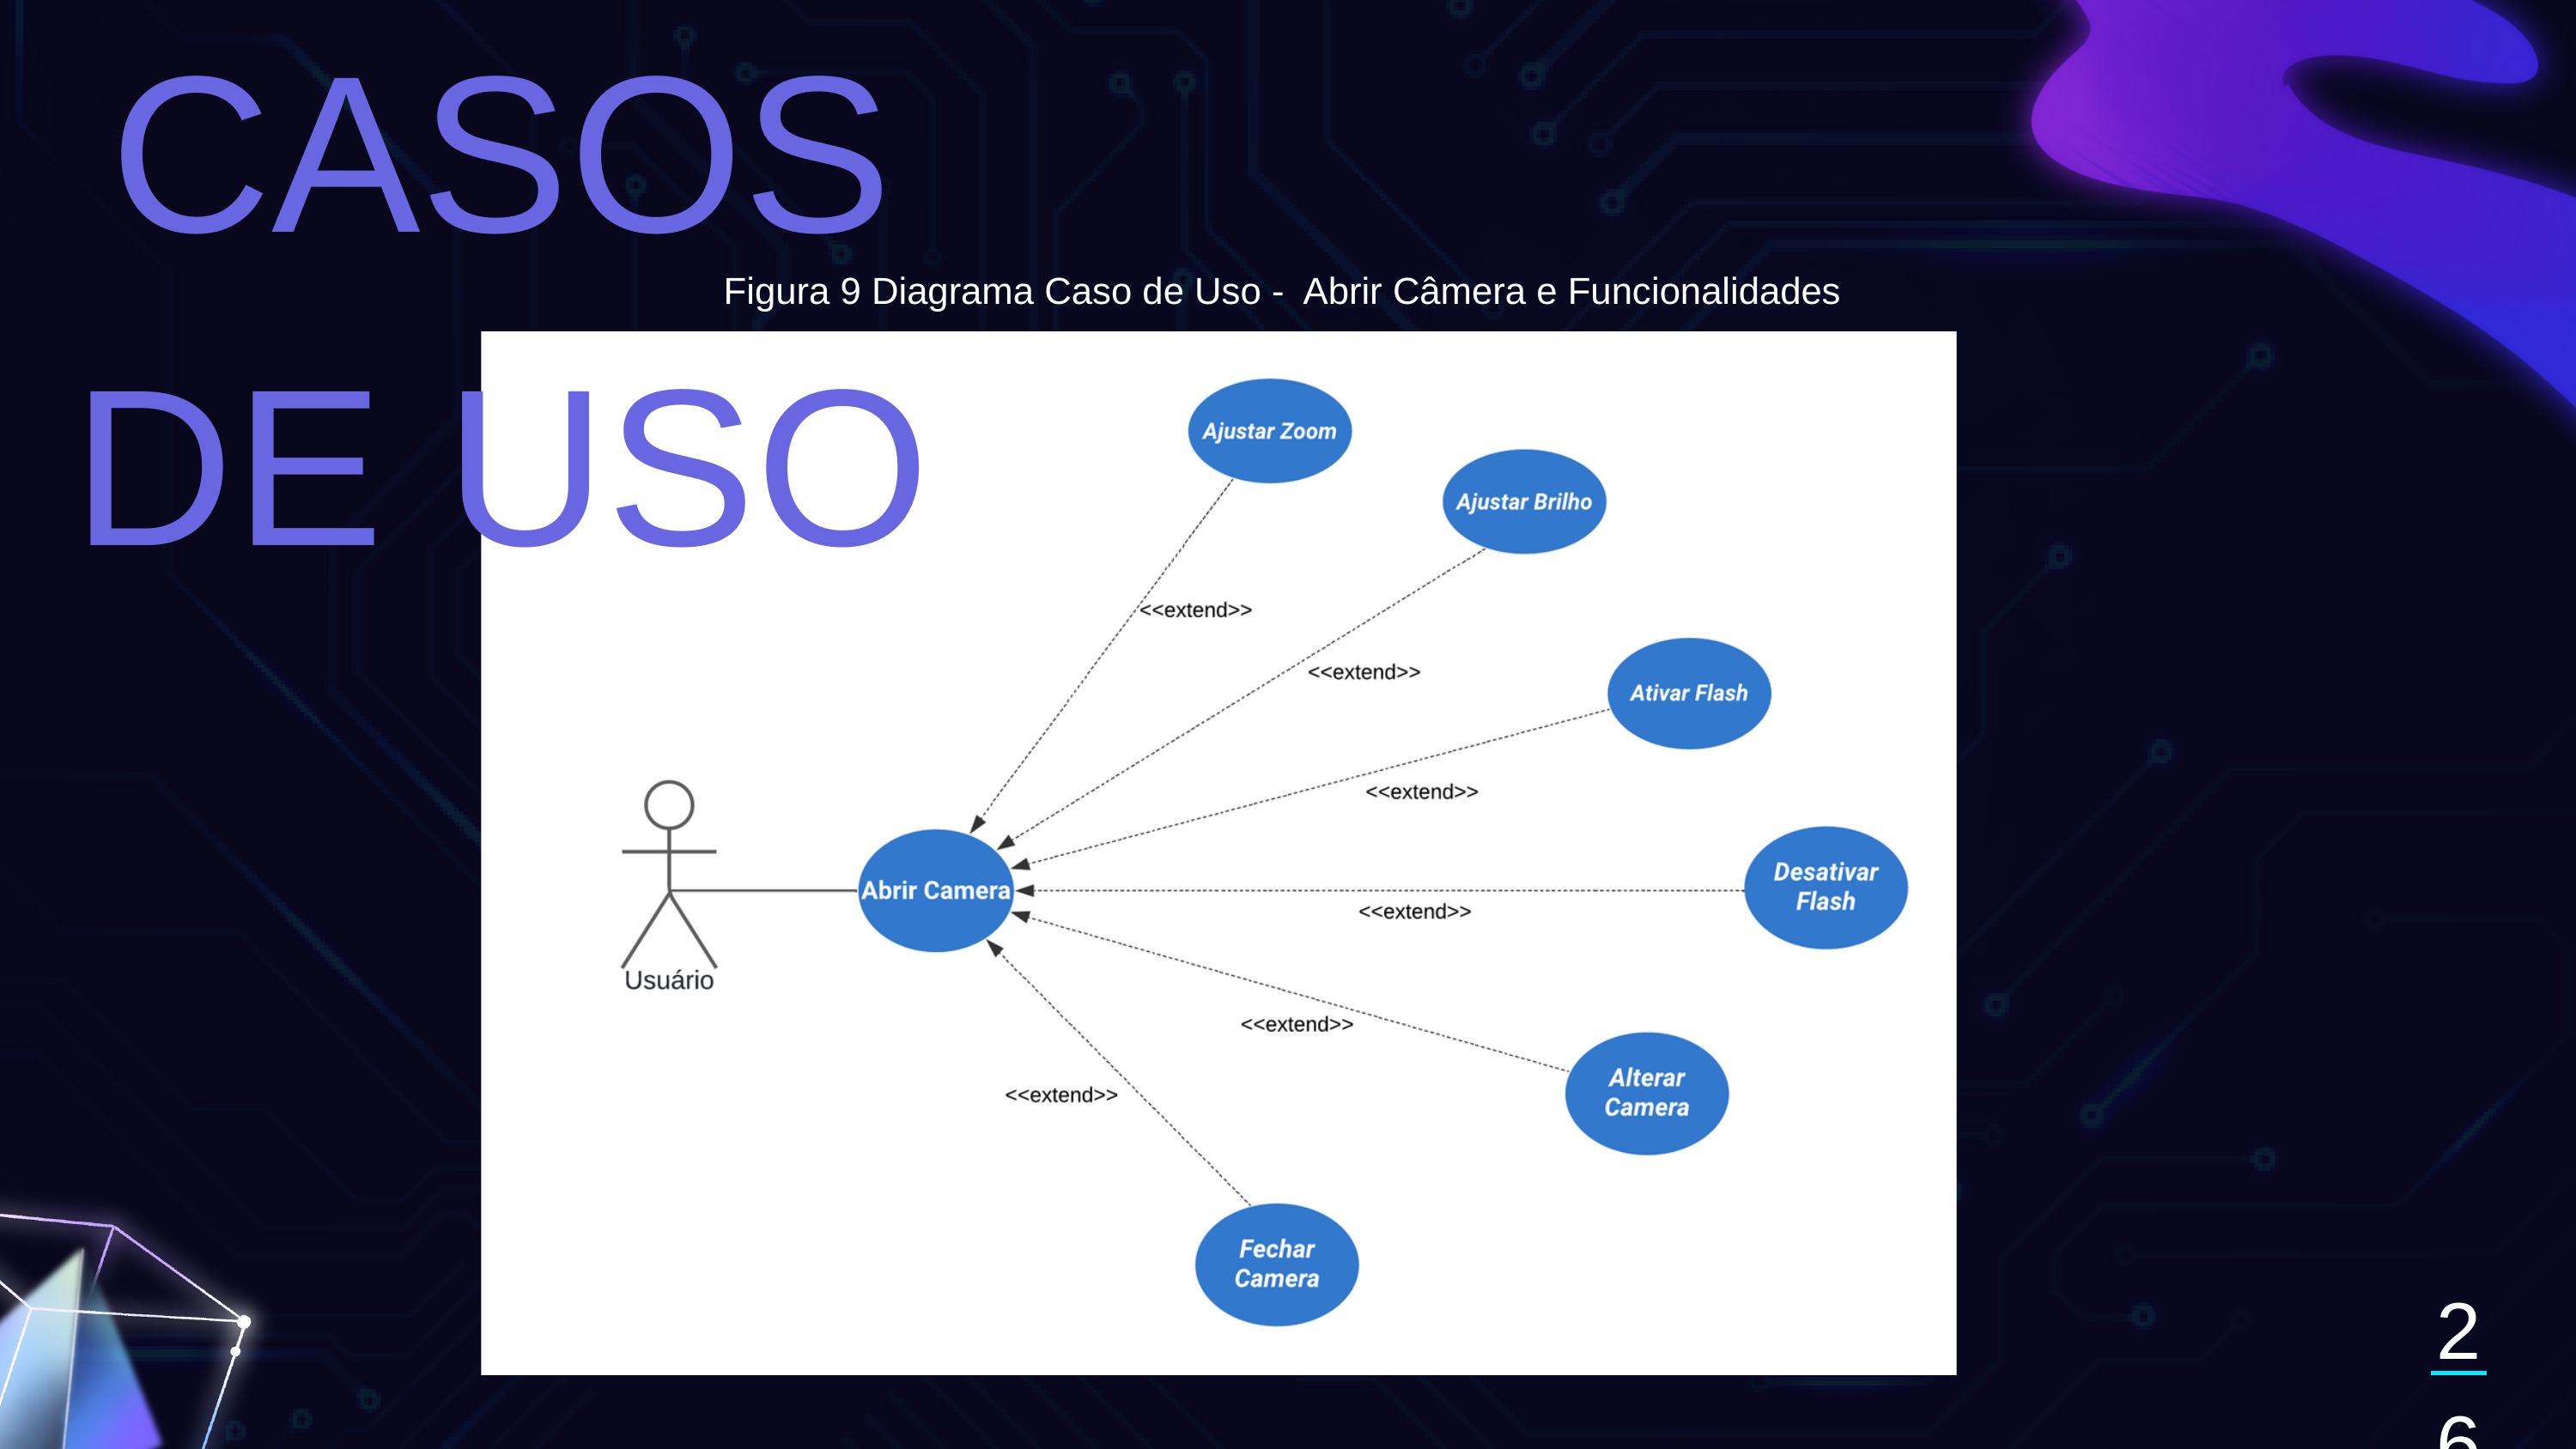

CASOS DE USO
Figura 9 Diagrama Caso de Uso -  Abrir Câmera e Funcionalidades

26